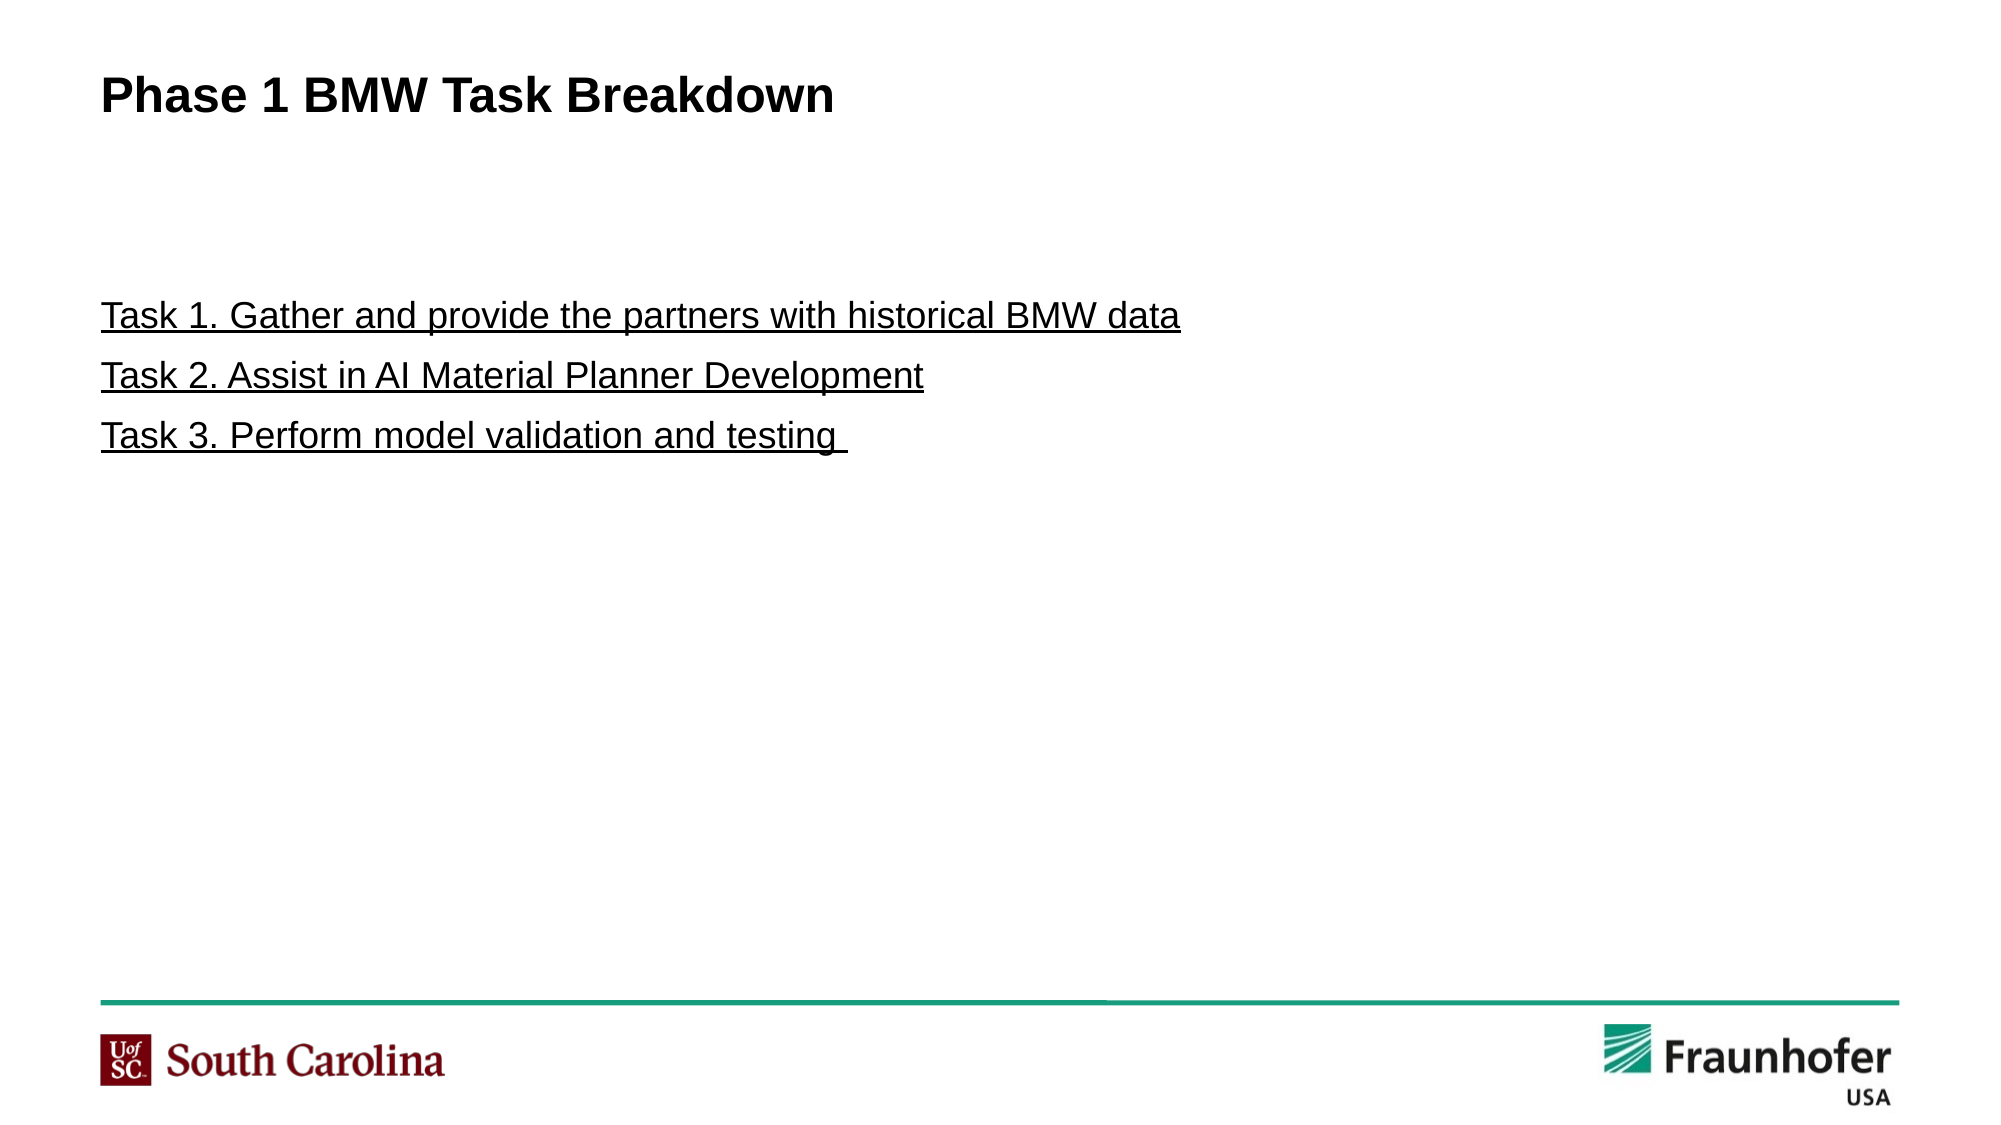

# Phase 1 BMW Task Breakdown
Task 1. Gather and provide the partners with historical BMW data
Task 2. Assist in AI Material Planner Development
Task 3. Perform model validation and testing